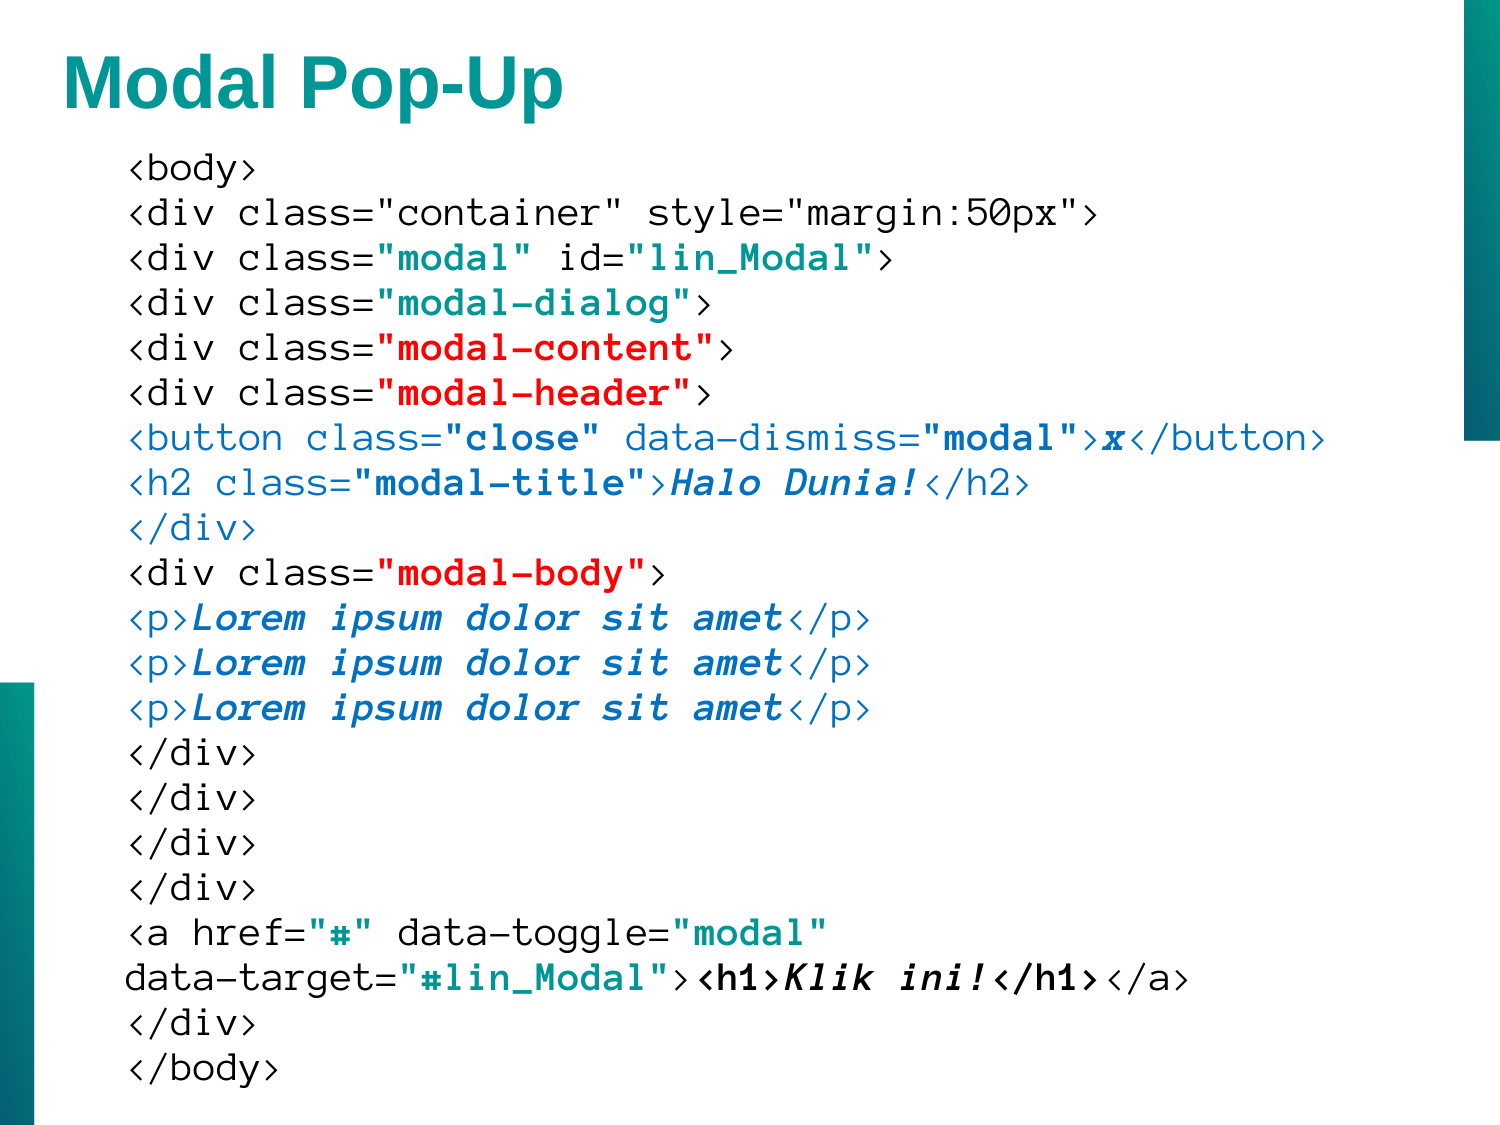

Modal Pop-Up
<body>
<div class="container" style="margin:50px">
<div class="modal" id="lin_Modal">
<div class="modal-dialog">
<div class="modal-content">
<div class="modal-header">
<button class="close" data-dismiss="modal">x</button>
<h2 class="modal-title">Halo Dunia!</h2>
</div>
<div class="modal-body">
<p>Lorem ipsum dolor sit amet</p>
<p>Lorem ipsum dolor sit amet</p>
<p>Lorem ipsum dolor sit amet</p>
</div>
</div>
</div>
</div>
<a href="#" data-toggle="modal"
data-target="#lin_Modal"><h1>Klik ini!</h1></a>
</div>
</body>